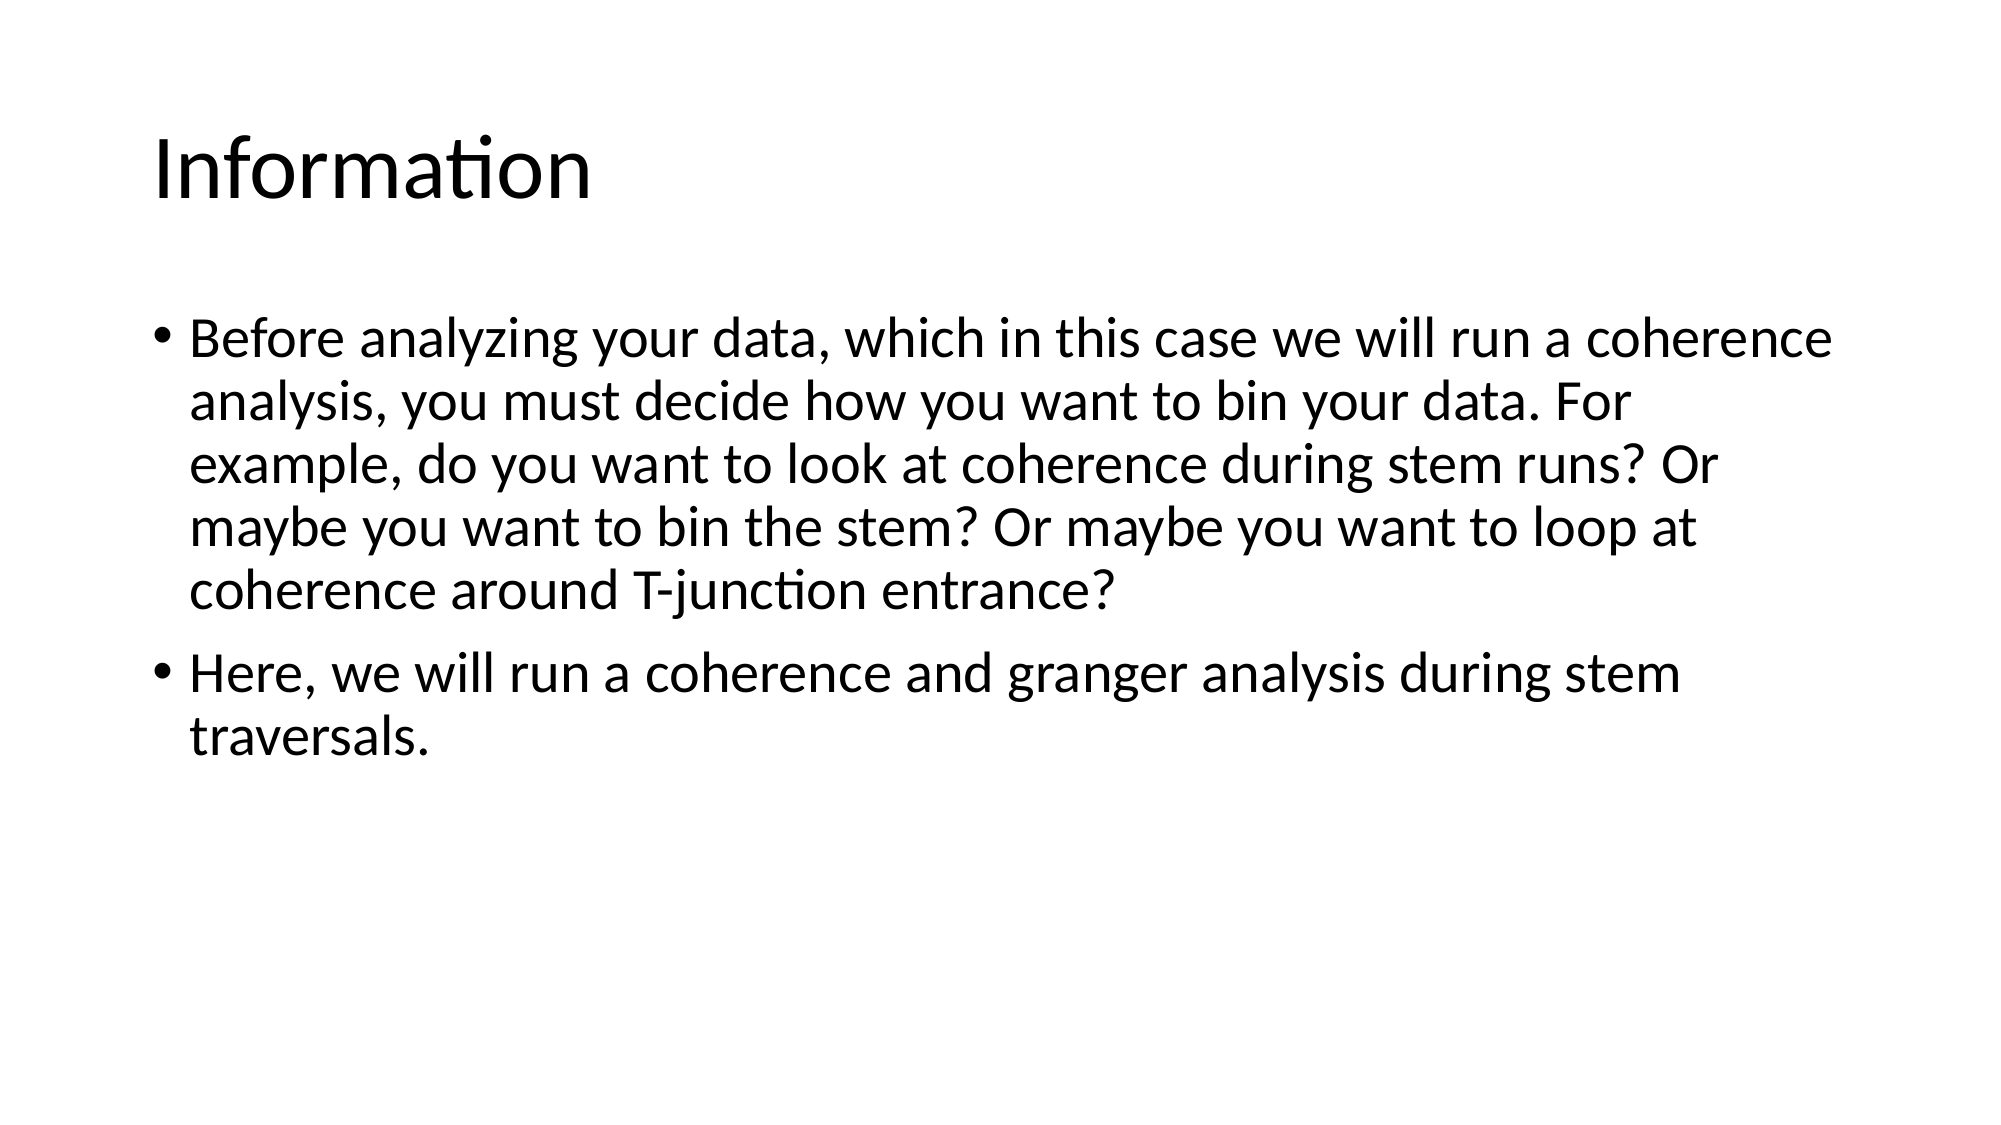

# Information
Before analyzing your data, which in this case we will run a coherence analysis, you must decide how you want to bin your data. For example, do you want to look at coherence during stem runs? Or maybe you want to bin the stem? Or maybe you want to loop at coherence around T-junction entrance?
Here, we will run a coherence and granger analysis during stem traversals.